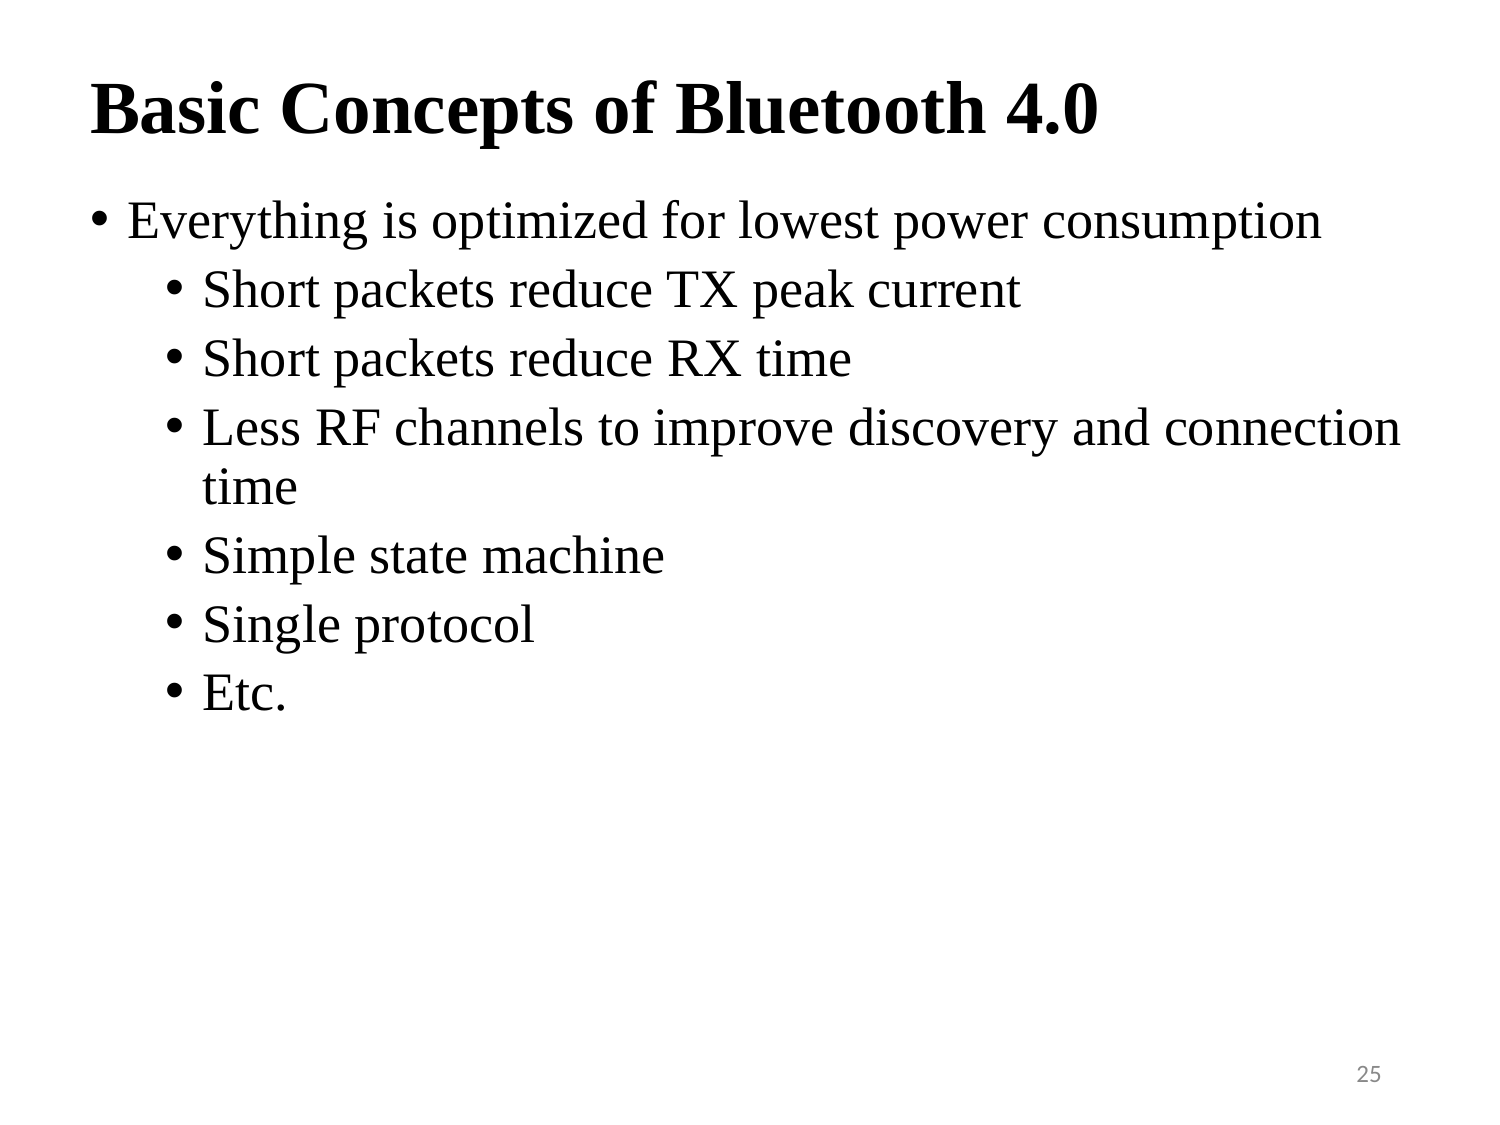

# Basic Concepts of Bluetooth 4.0
Everything is optimized for lowest power consumption
Short packets reduce TX peak current
Short packets reduce RX time
Less RF channels to improve discovery and connection time
Simple state machine
Single protocol
Etc.
25